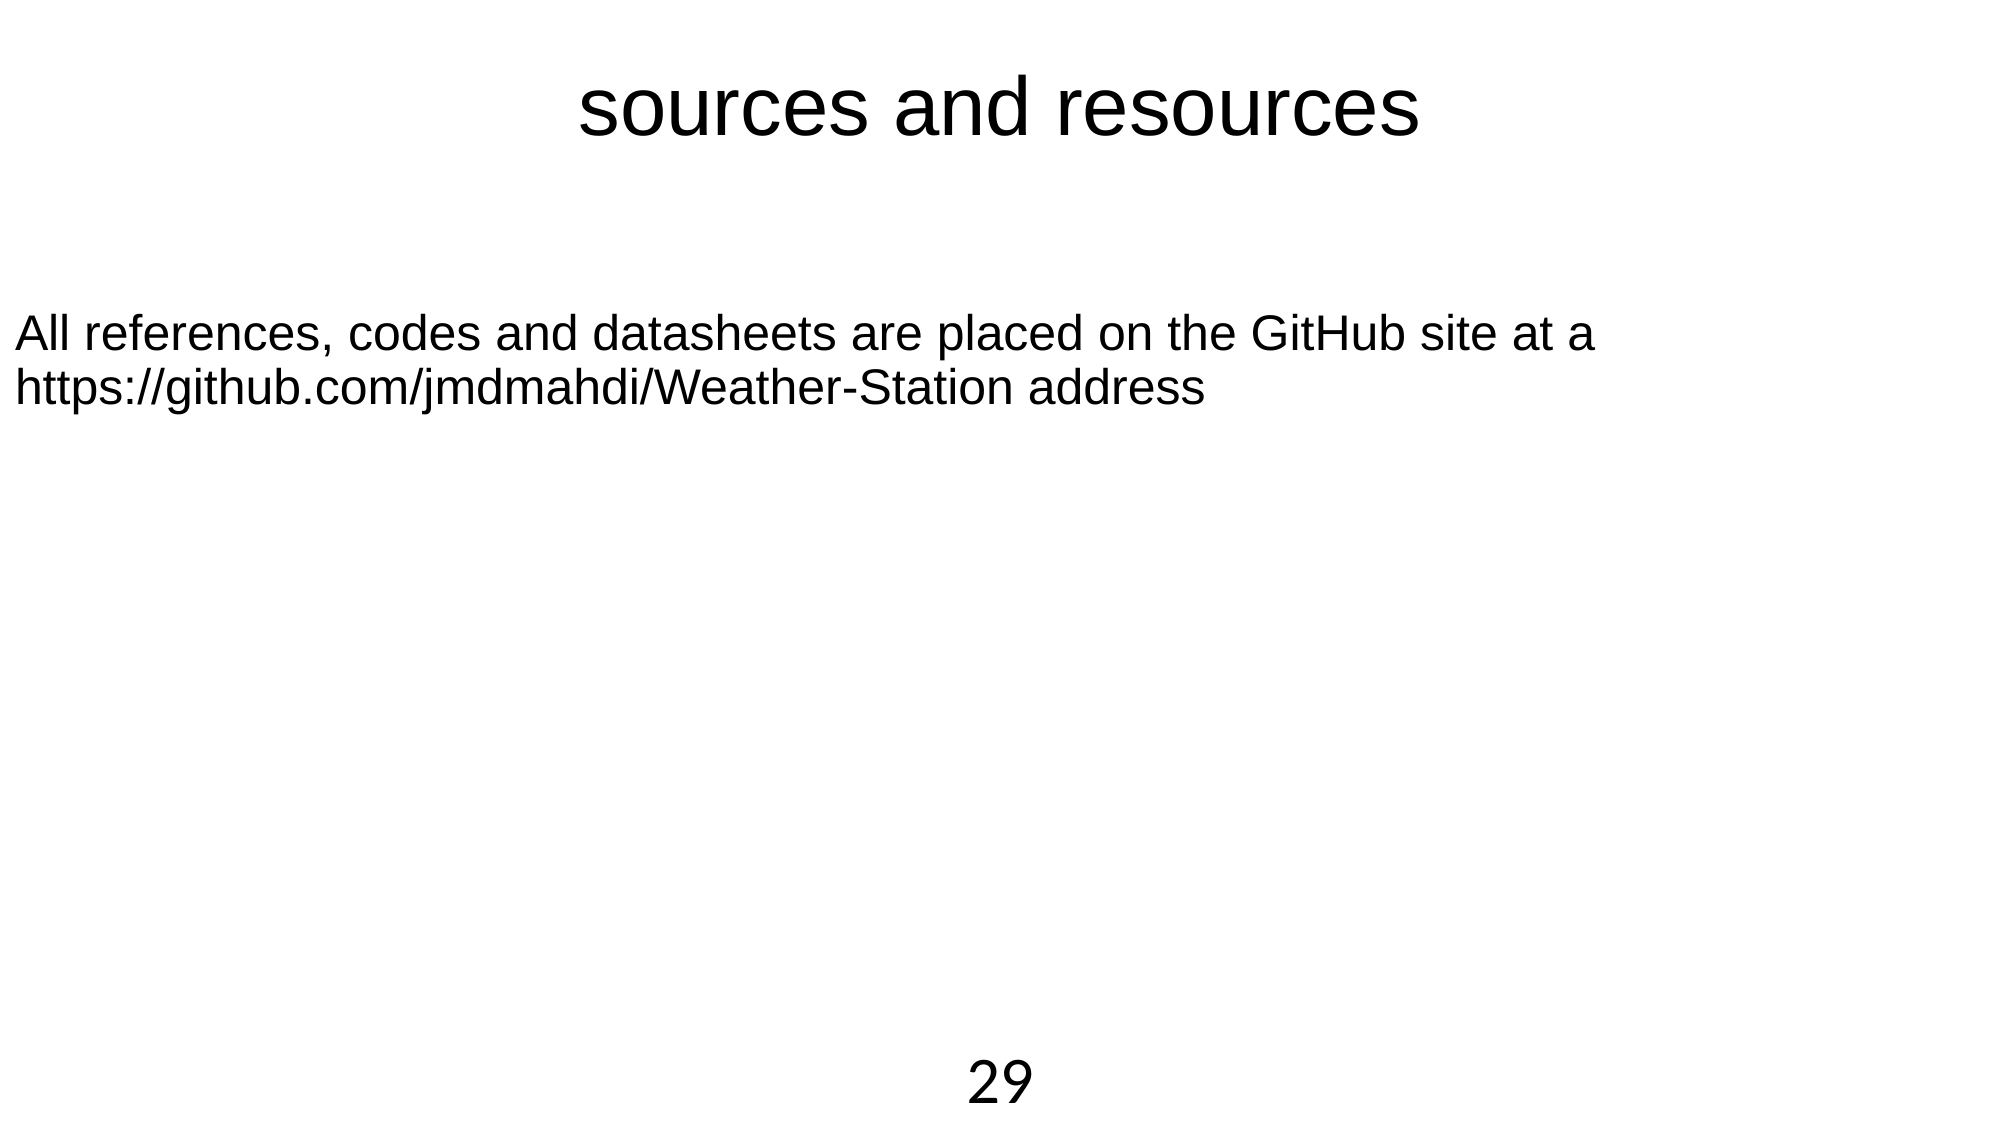

# sources and resources
All references, codes and datasheets are placed on the GitHub site at a https://github.com/jmdmahdi/Weather-Station address
29